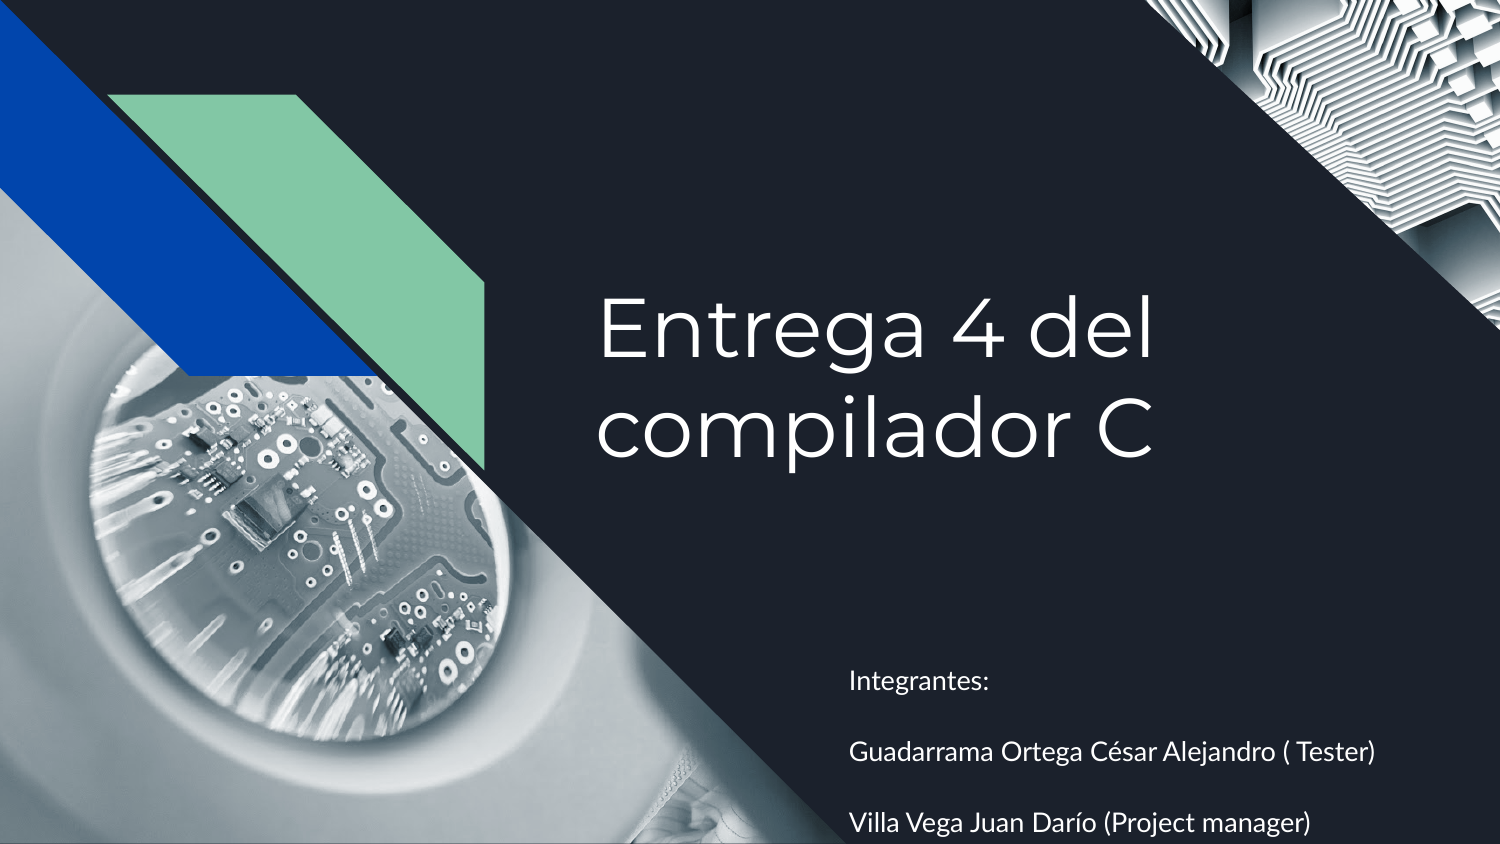

# Entrega 4 del compilador C

Integrantes:
Guadarrama Ortega César Alejandro ( Tester)
Villa Vega Juan Darío (Project manager)